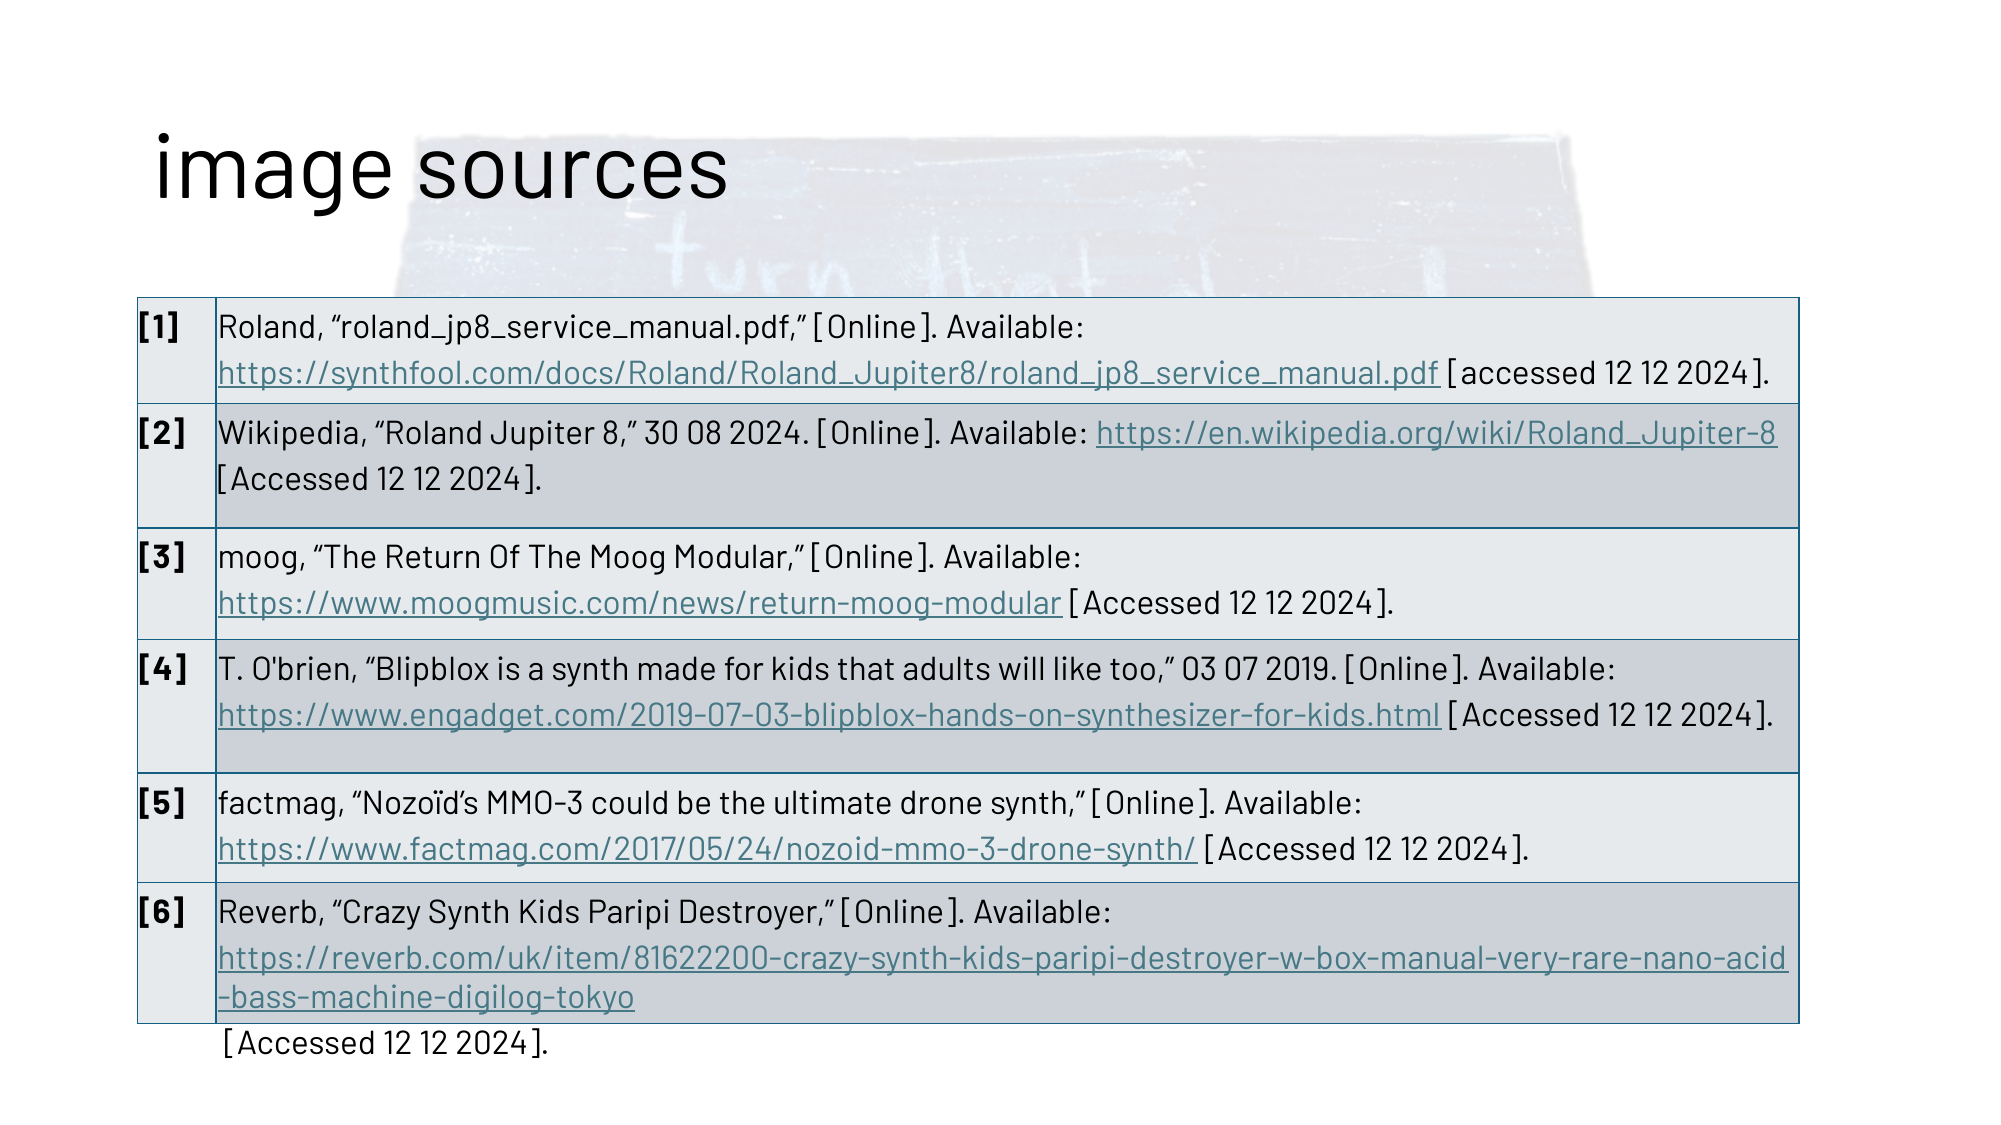

# image sources
| [1] | Roland, “roland\_jp8\_service\_manual.pdf,” [Online]. Available: https://synthfool.com/docs/Roland/Roland\_Jupiter8/roland\_jp8\_service\_manual.pdf [accessed 12 12 2024]. |
| --- | --- |
| [2] | Wikipedia, “Roland Jupiter 8,” 30 08 2024. [Online]. Available: https://en.wikipedia.org/wiki/Roland\_Jupiter-8 [Accessed 12 12 2024]. |
| [3] | moog, “The Return Of The Moog Modular,” [Online]. Available: https://www.moogmusic.com/news/return-moog-modular [Accessed 12 12 2024]. |
| [4] | T. O'brien, “Blipblox is a synth made for kids that adults will like too,” 03 07 2019. [Online]. Available: https://www.engadget.com/2019-07-03-blipblox-hands-on-synthesizer-for-kids.html [Accessed 12 12 2024]. |
| [5] | factmag, “Nozoïd’s MMO-3 could be the ultimate drone synth,” [Online]. Available: https://www.factmag.com/2017/05/24/nozoid-mmo-3-drone-synth/ [Accessed 12 12 2024]. |
| [6] | Reverb, “Crazy Synth Kids Paripi Destroyer,” [Online]. Available: https://reverb.com/uk/item/81622200-crazy-synth-kids-paripi-destroyer-w-box-manual-very-rare-nano-acid-bass-machine-digilog-tokyo [Accessed 12 12 2024]. |